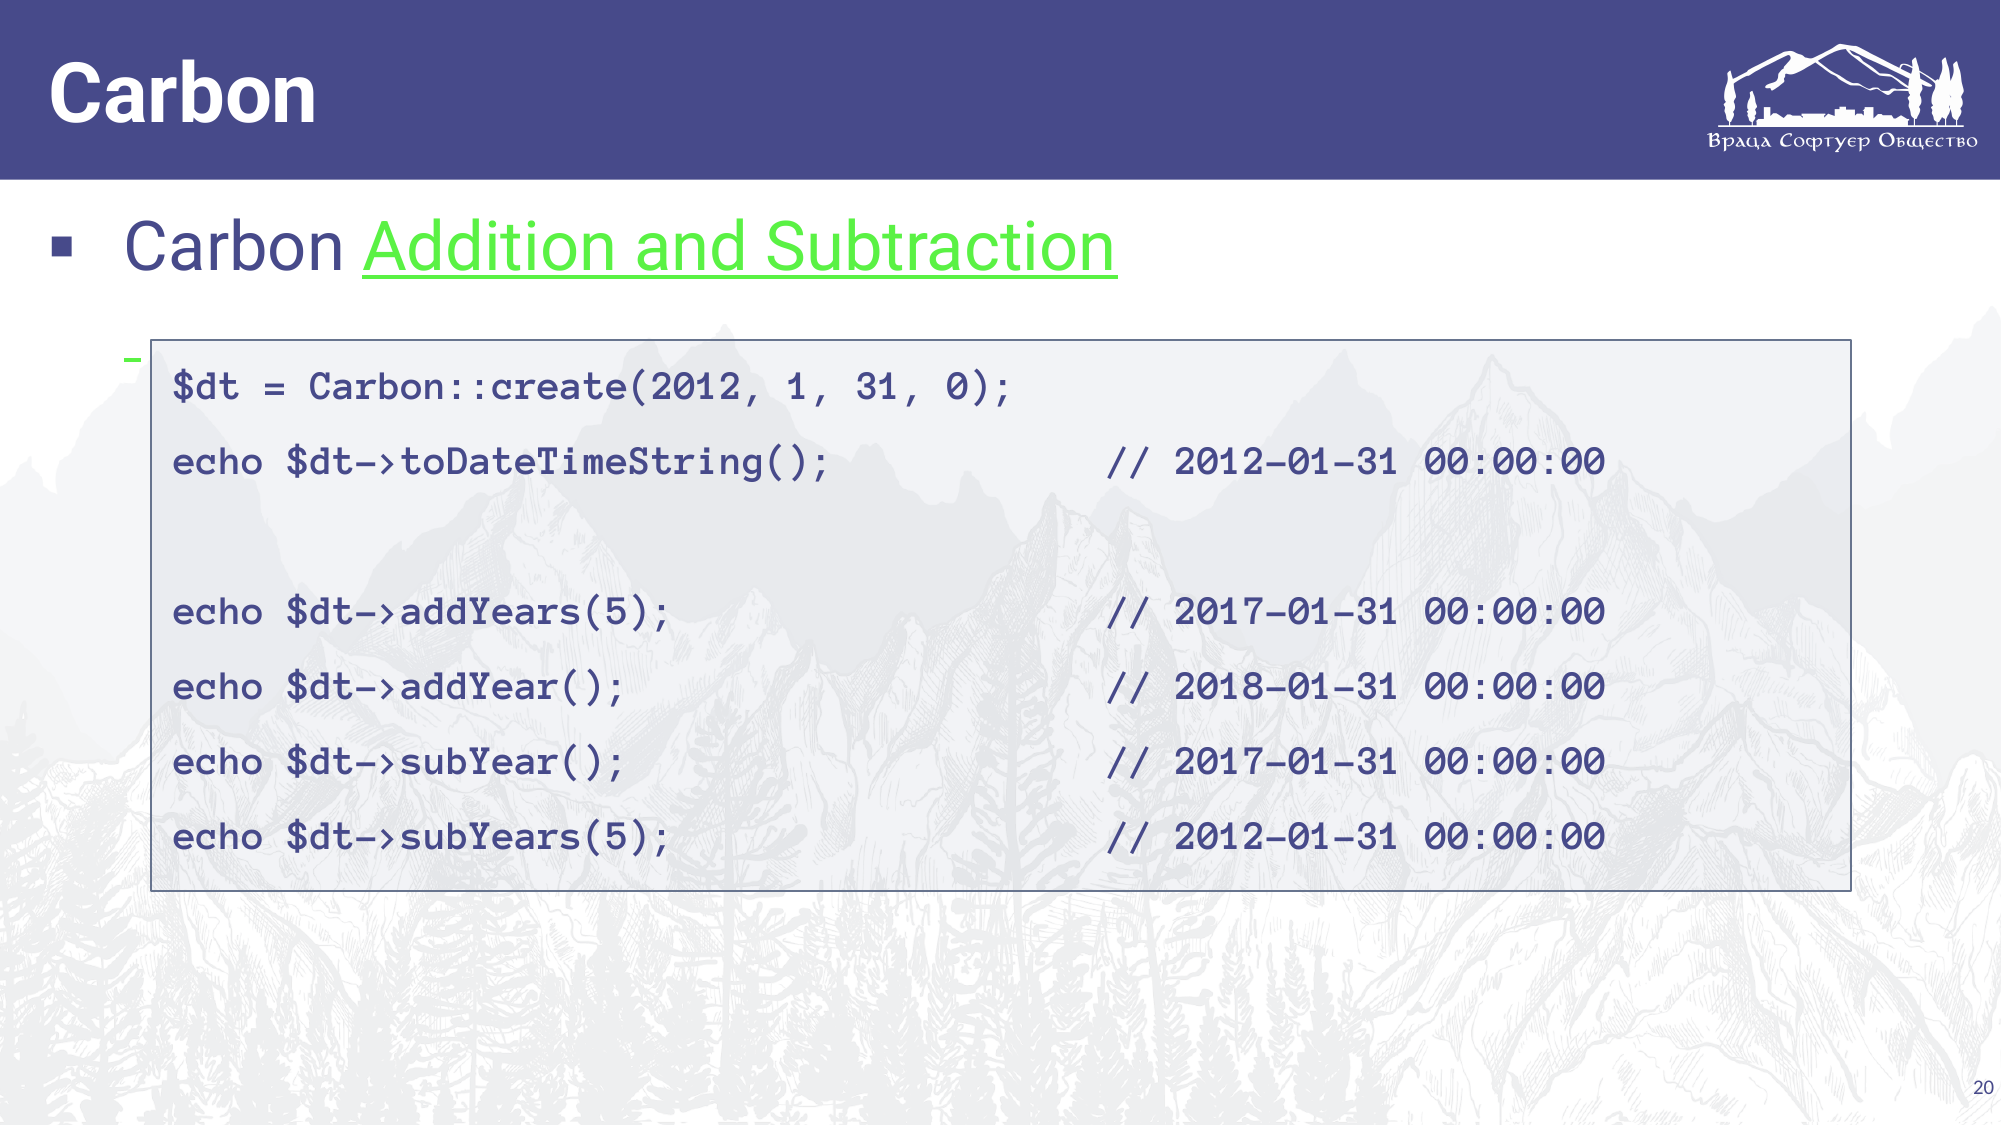

# Carbon
Carbon Addition and Subtraction

$dt = Carbon::create(2012, 1, 31, 0);
echo $dt->toDateTimeString();            // 2012-01-31 00:00:00

echo $dt->addYears(5);                   // 2017-01-31 00:00:00
echo $dt->addYear();                     // 2018-01-31 00:00:00
echo $dt->subYear();                     // 2017-01-31 00:00:00
echo $dt->subYears(5);                   // 2012-01-31 00:00:00
20